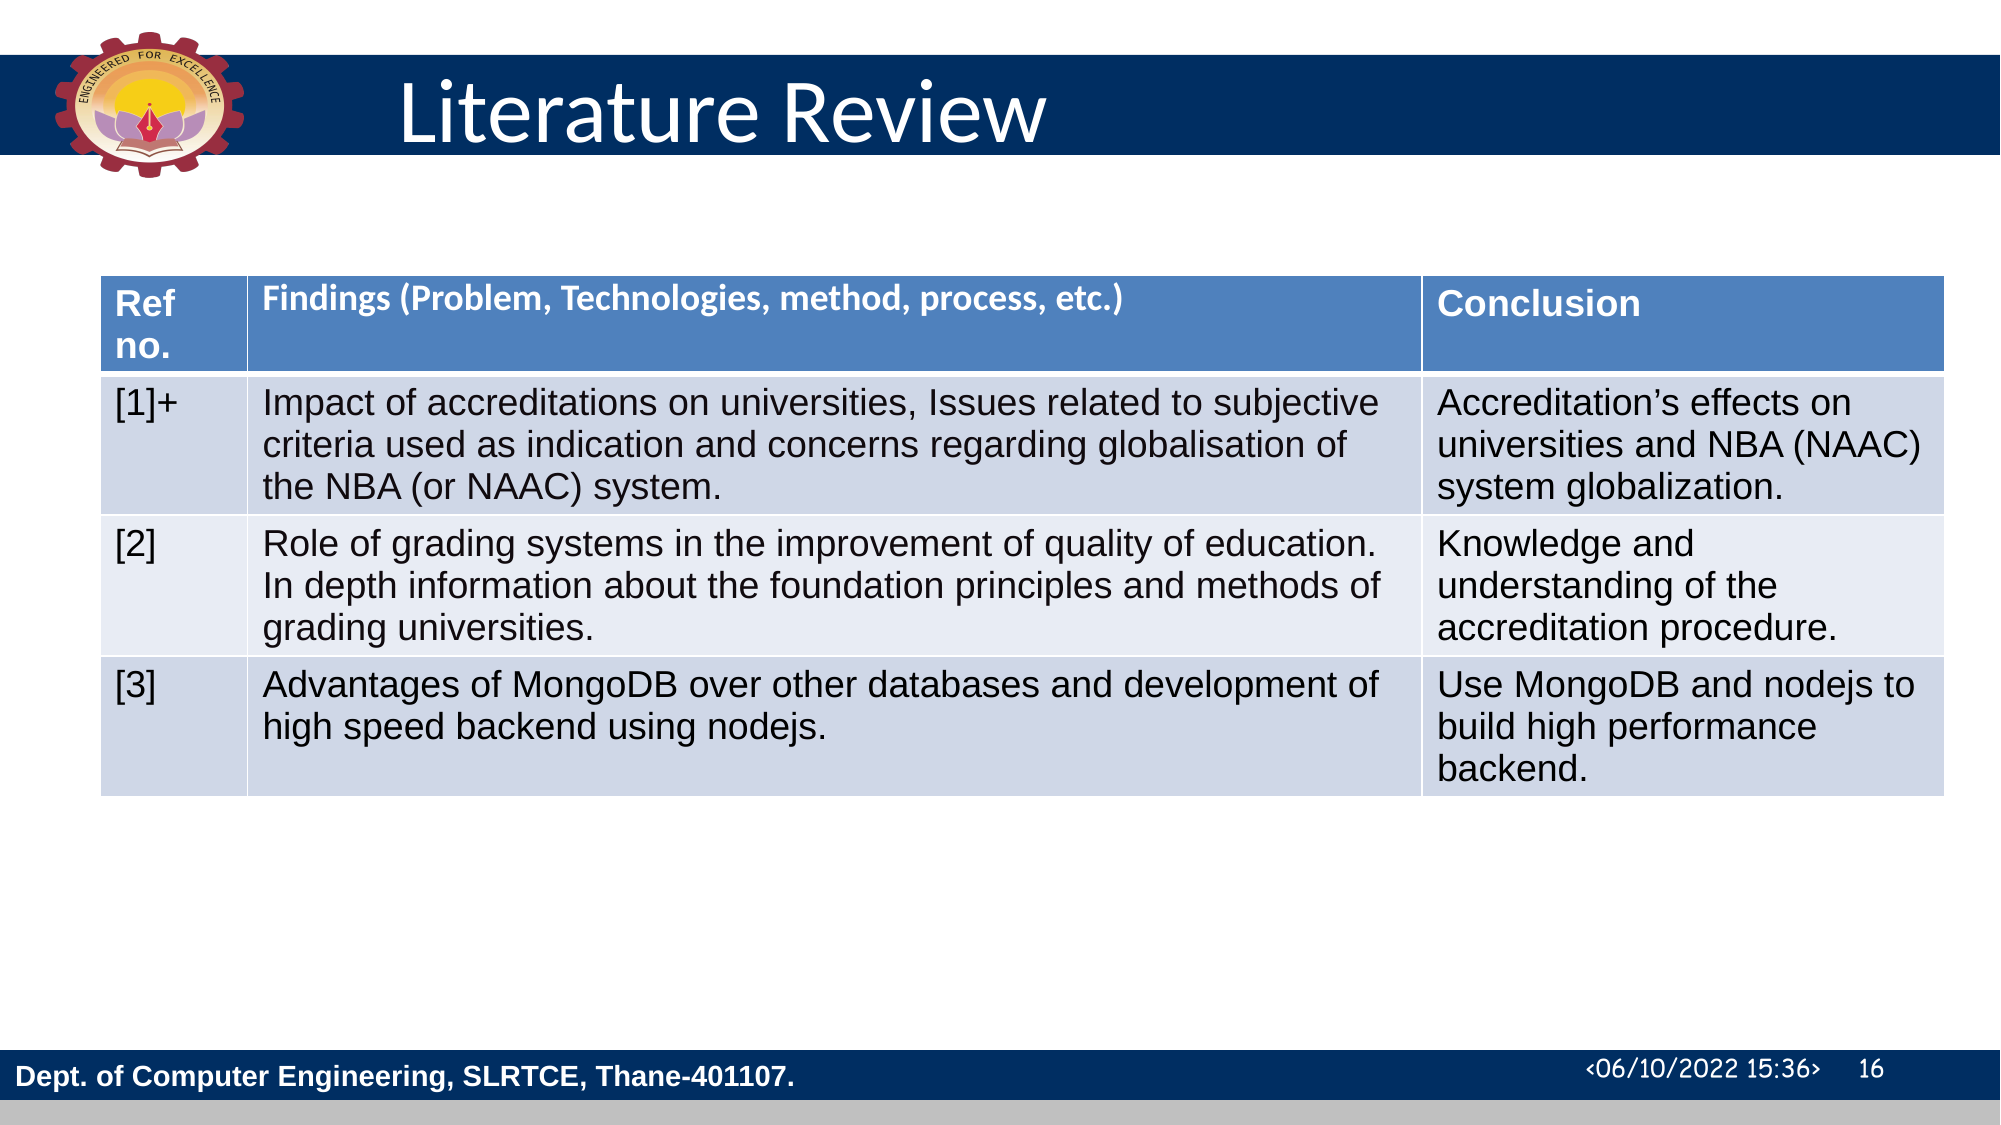

# Literature Review
| Ref no. | Findings (Problem, Technologies, method, process, etc.) | Conclusion |
| --- | --- | --- |
| [1]+ | Impact of accreditations on universities, Issues related to subjective criteria used as indication and concerns regarding globalisation of the NBA (or NAAC) system. | Accreditation’s effects on universities and NBA (NAAC) system globalization. |
| [2] | Role of grading systems in the improvement of quality of education. In depth information about the foundation principles and methods of grading universities. | Knowledge and understanding of the accreditation procedure. |
| [3] | Advantages of MongoDB over other databases and development of high speed backend using nodejs. | Use MongoDB and nodejs to build high performance backend. |
<06/10/2022 15:36>     16